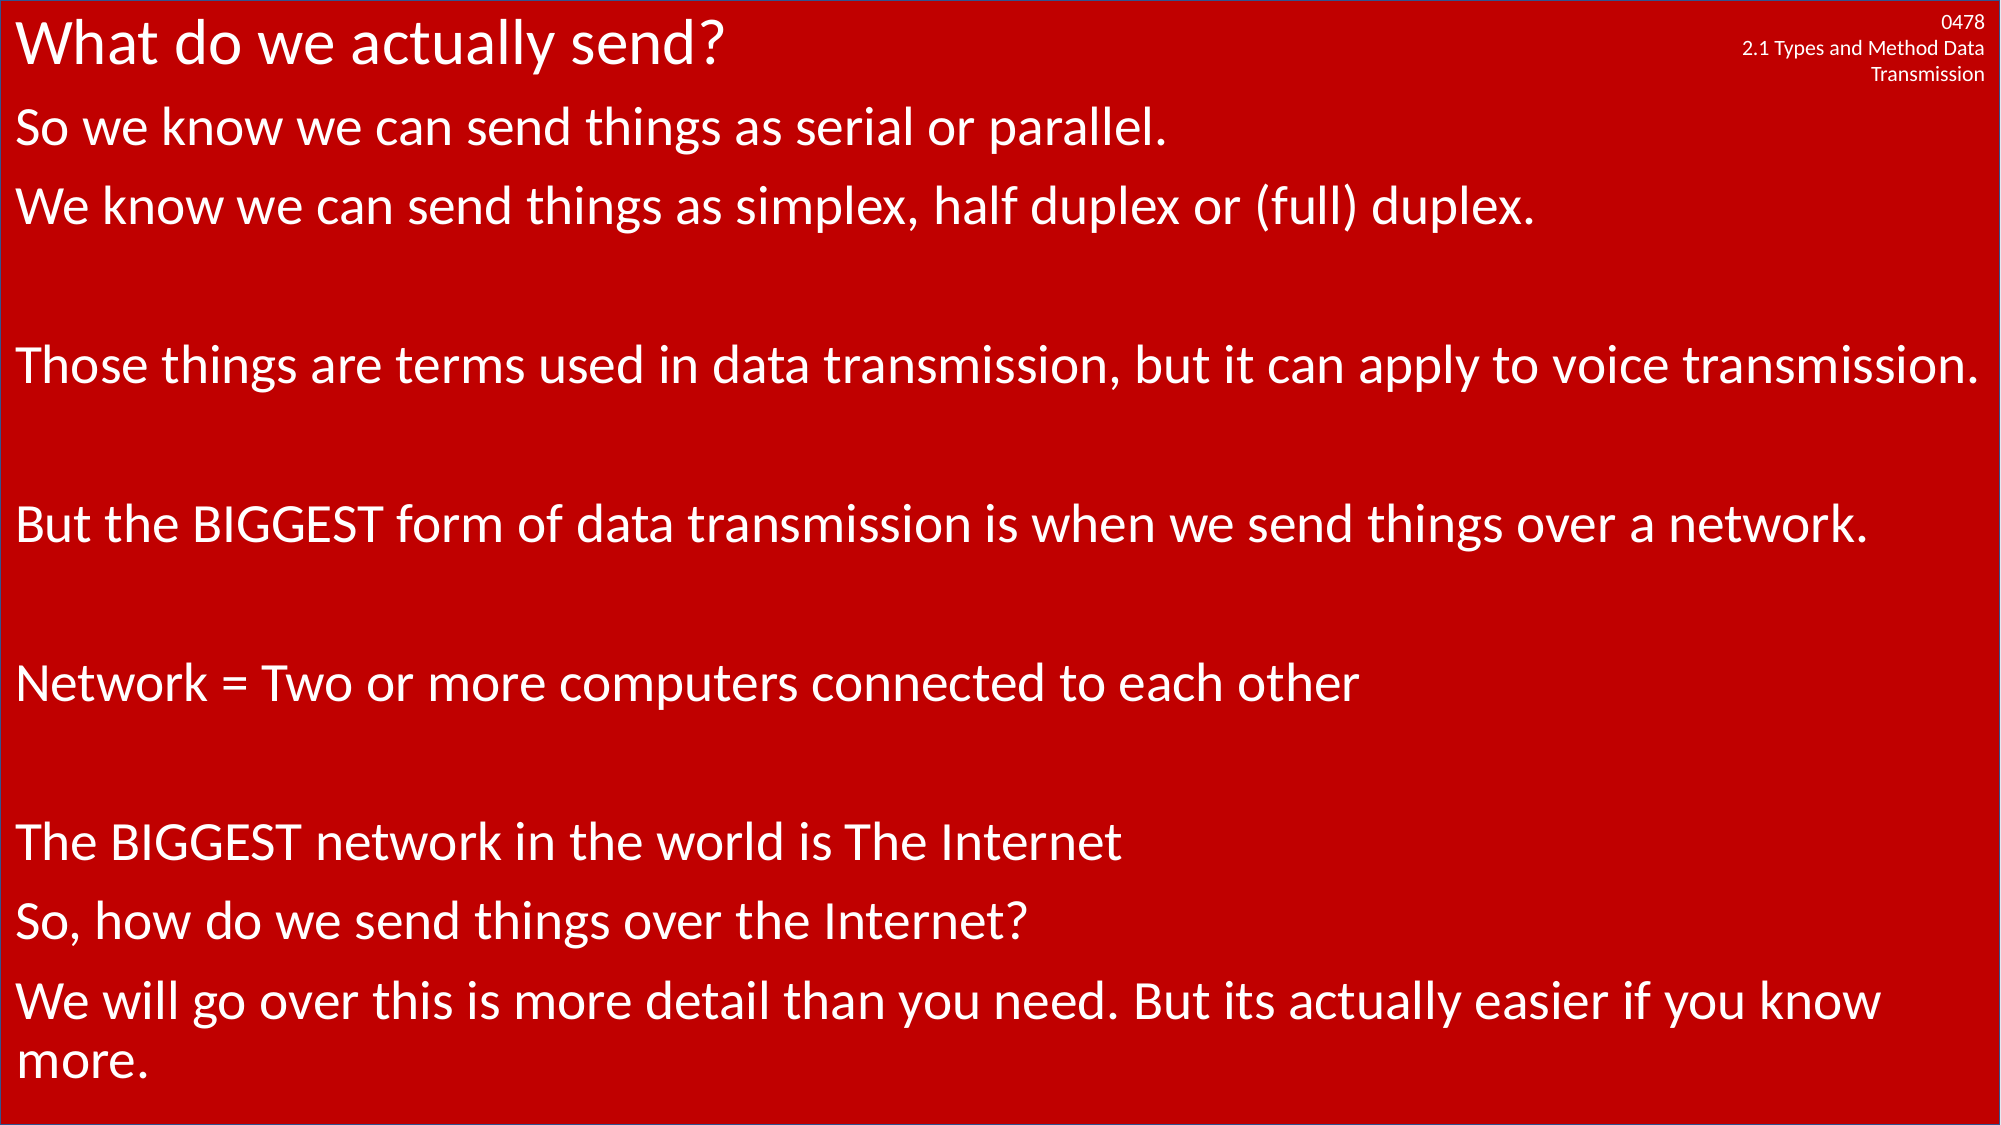

# What do we actually send?
So we know we can send things as serial or parallel.
We know we can send things as simplex, half duplex or (full) duplex.

Those things are terms used in data transmission, but it can apply to voice transmission.

But the BIGGEST form of data transmission is when we send things over a network.

Network = Two or more computers connected to each other

The BIGGEST network in the world is The Internet
So, how do we send things over the Internet?
We will go over this is more detail than you need. But its actually easier if you know more.